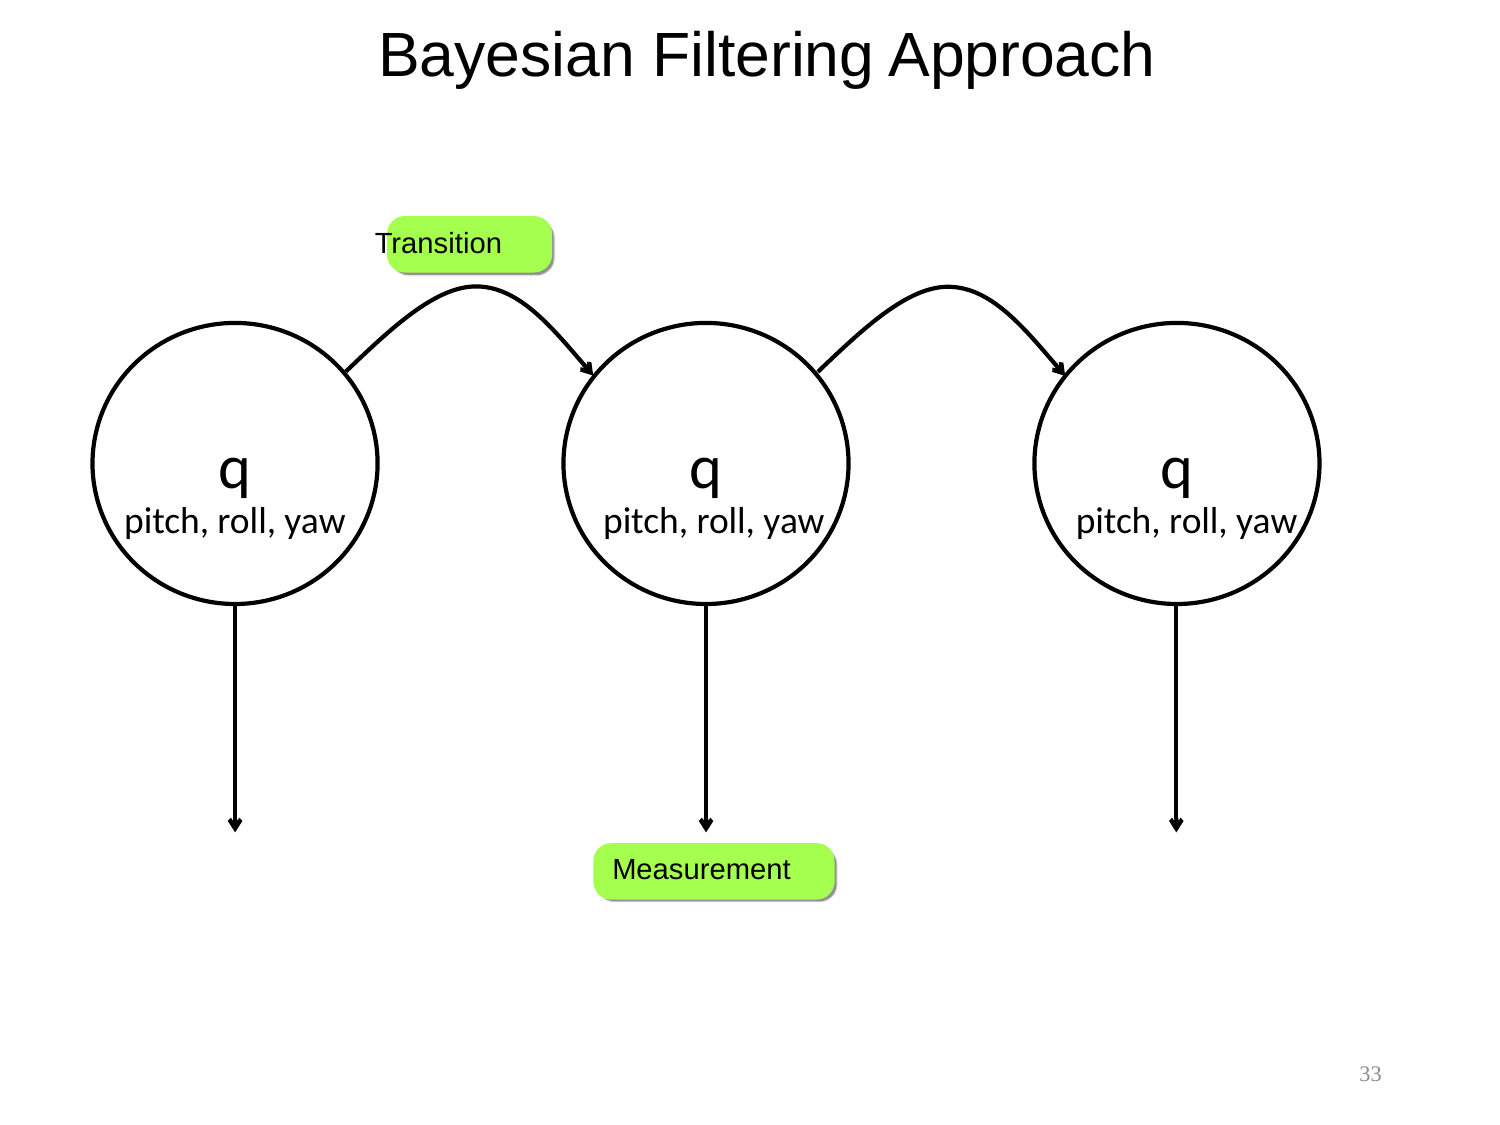

Bayesian Filtering Approach

Transition

q
q
q
pitch, roll, yaw
pitch, roll, yaw
pitch, roll, yaw
Measurement

33